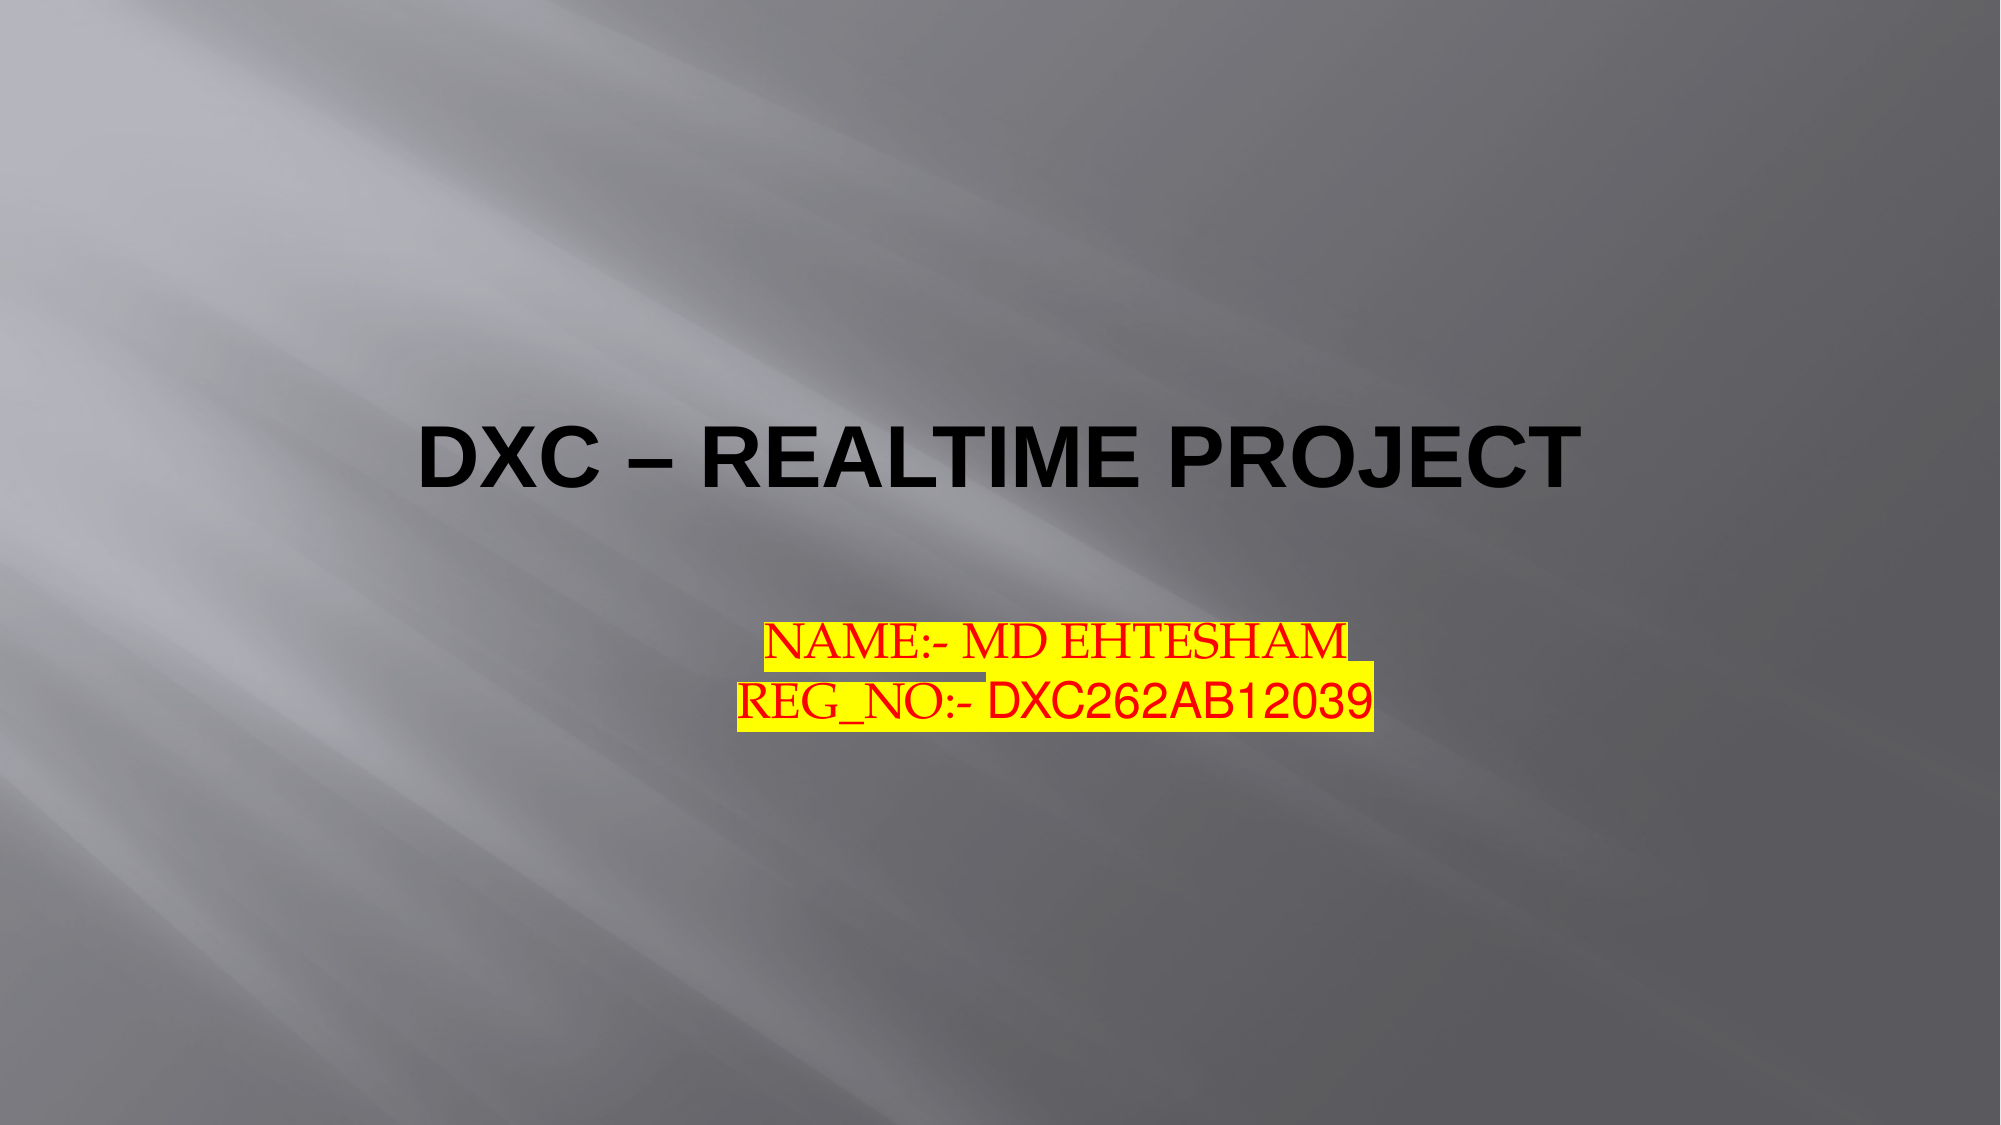

# DXC – Realtime Project
Name:- md EHTESHAM
Reg_no:- DXC262AB12039